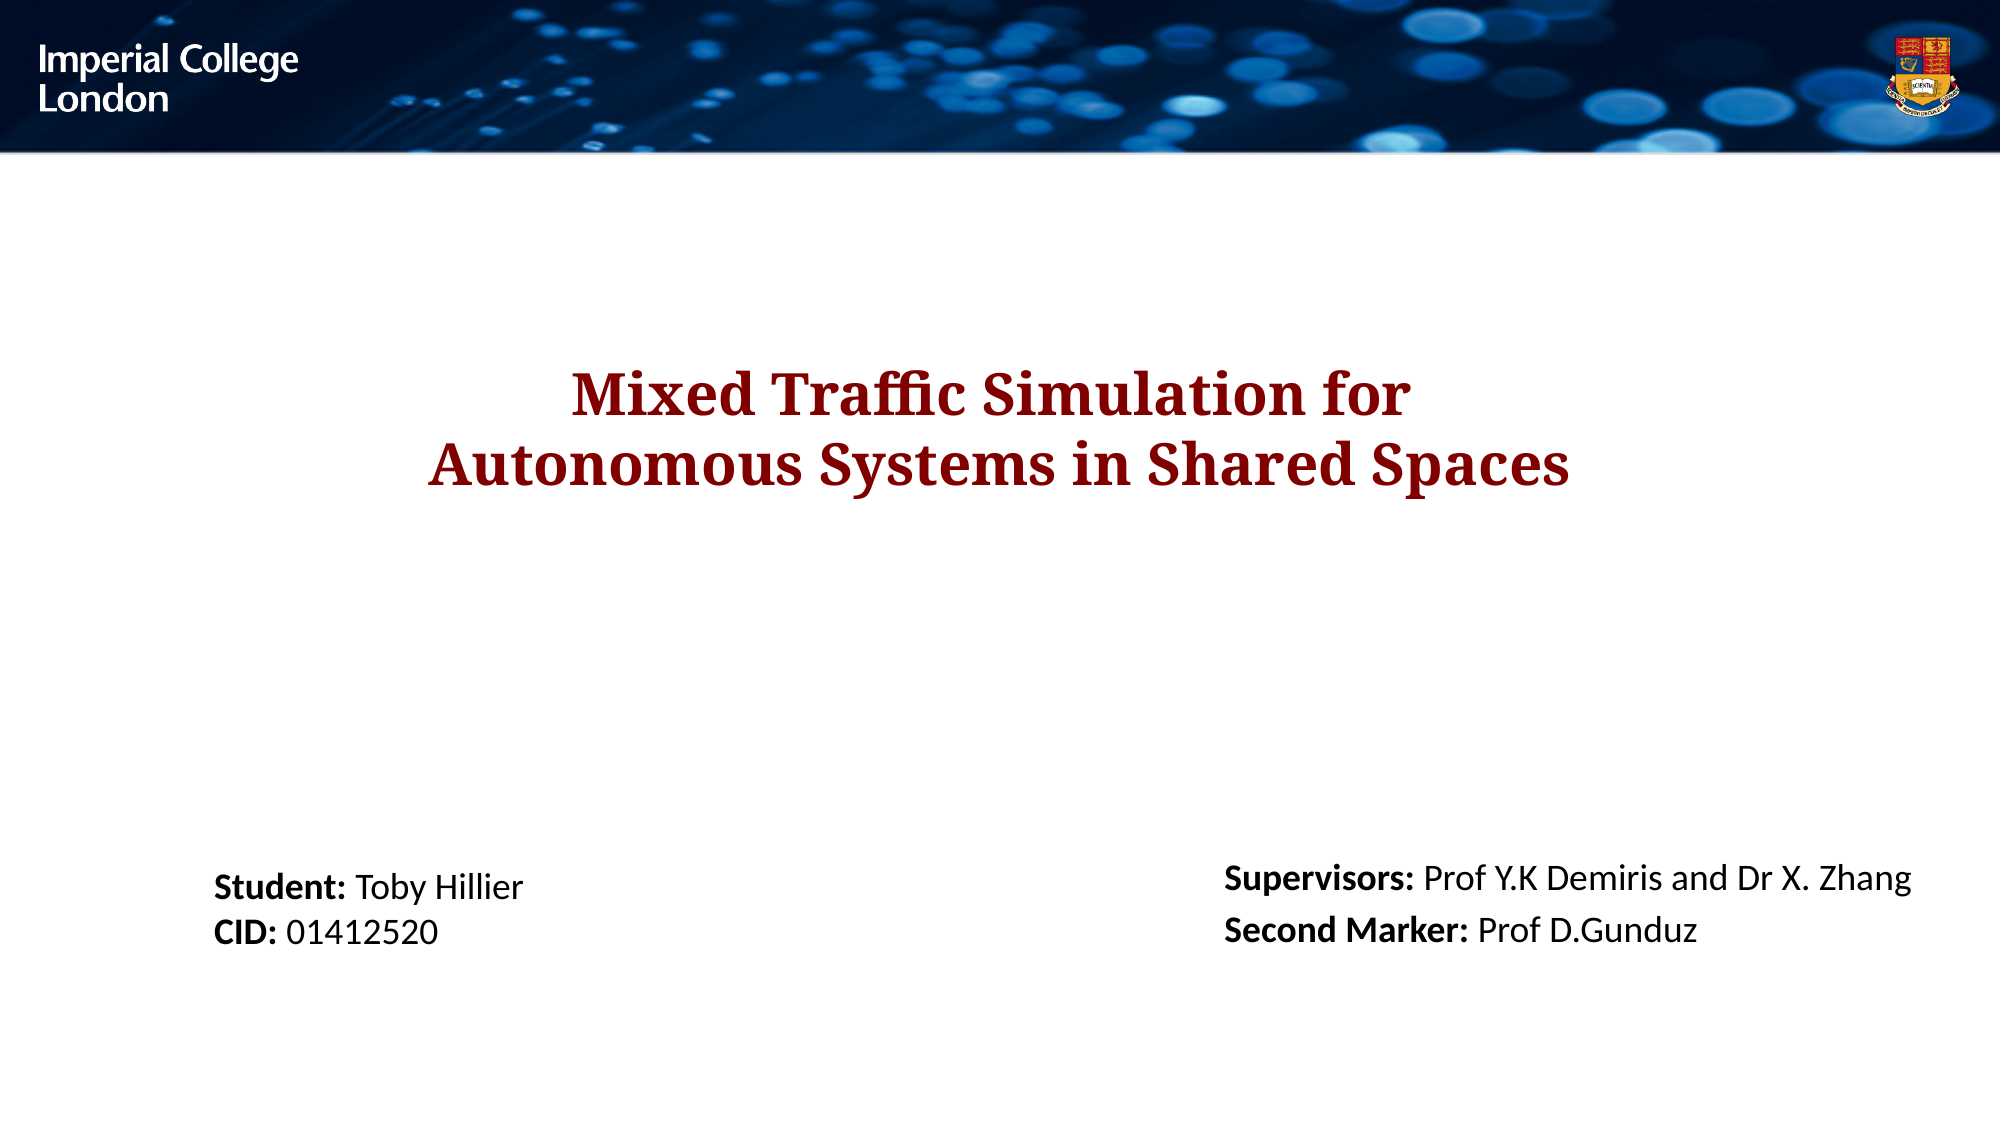

# Mixed Traffic Simulation for Autonomous Systems in Shared Spaces
Supervisors: Prof Y.K Demiris and Dr X. Zhang
Second Marker: Prof D.Gunduz
Student: Toby Hillier
CID: 01412520